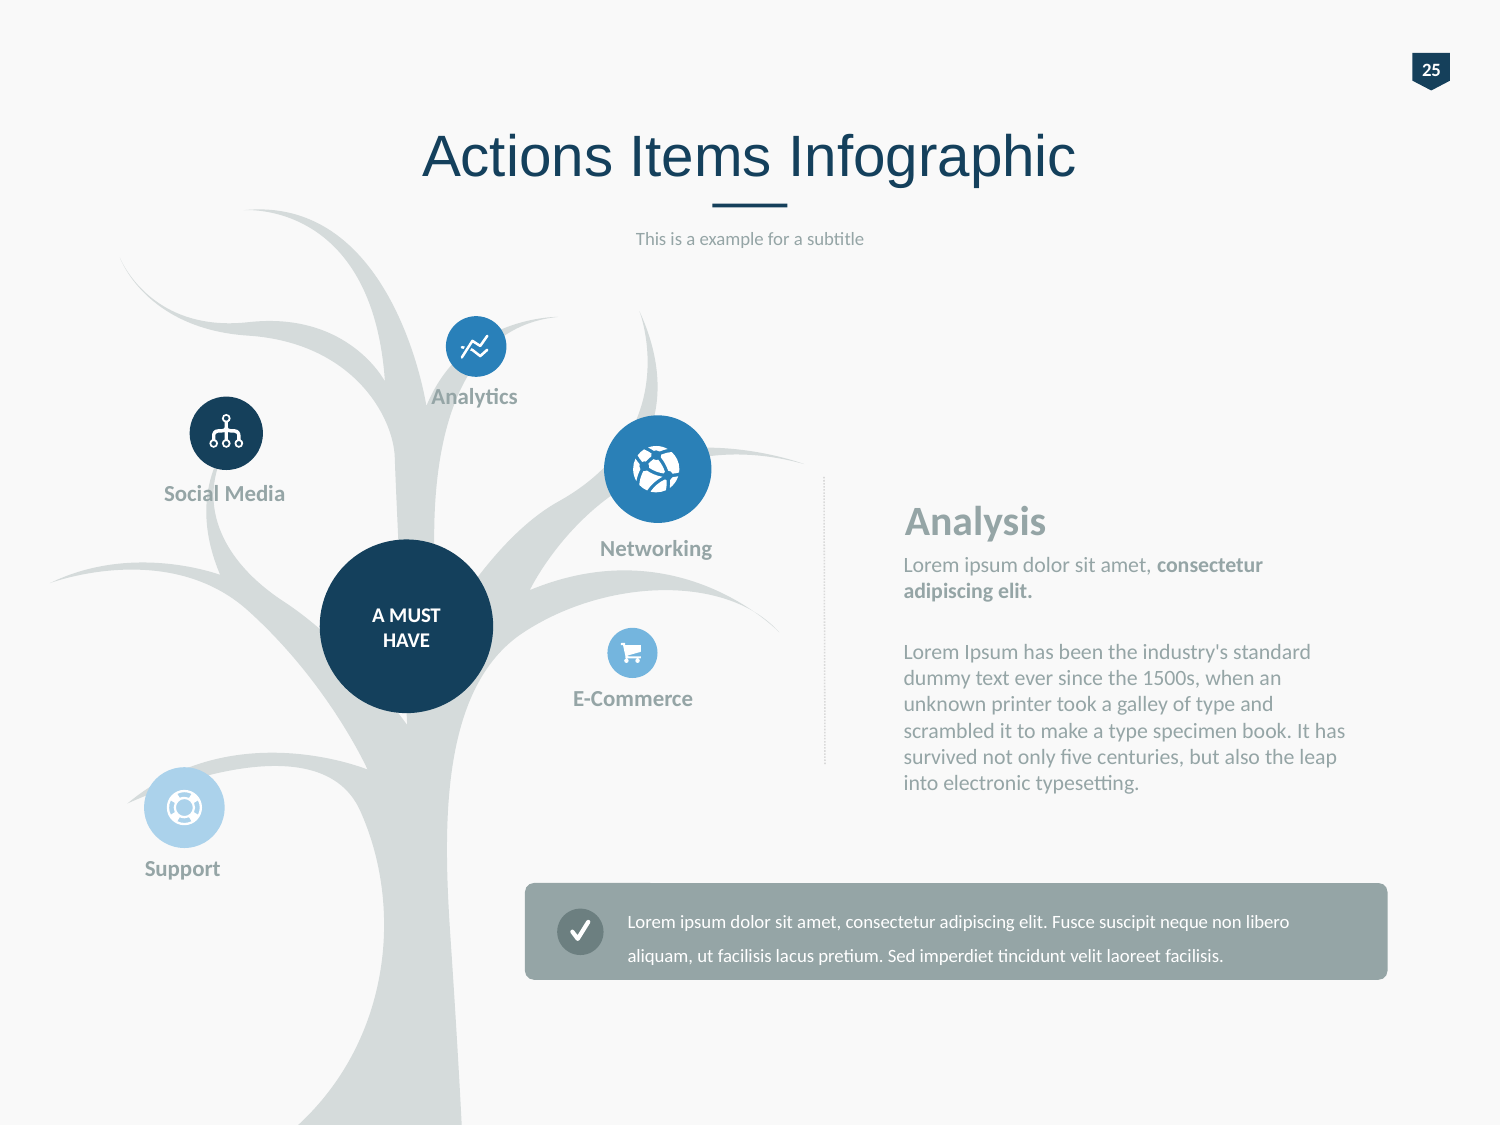

25

# Actions Items Infographic

This is a example for a subtitle

Analytics

Social Media

Networking
Analysis
Lorem ipsum dolor sit amet, consectetur adipiscing elit.

Lorem Ipsum has been the industry's standard dummy text ever since the 1500s, when an unknown printer took a galley of type and scrambled it to make a type specimen book. It has survived not only five centuries, but also the leap into electronic typesetting.
A MUST HAVE

E-Commerce

Support

Lorem ipsum dolor sit amet, consectetur adipiscing elit. Fusce suscipit neque non libero aliquam, ut facilisis lacus pretium. Sed imperdiet tincidunt velit laoreet facilisis.